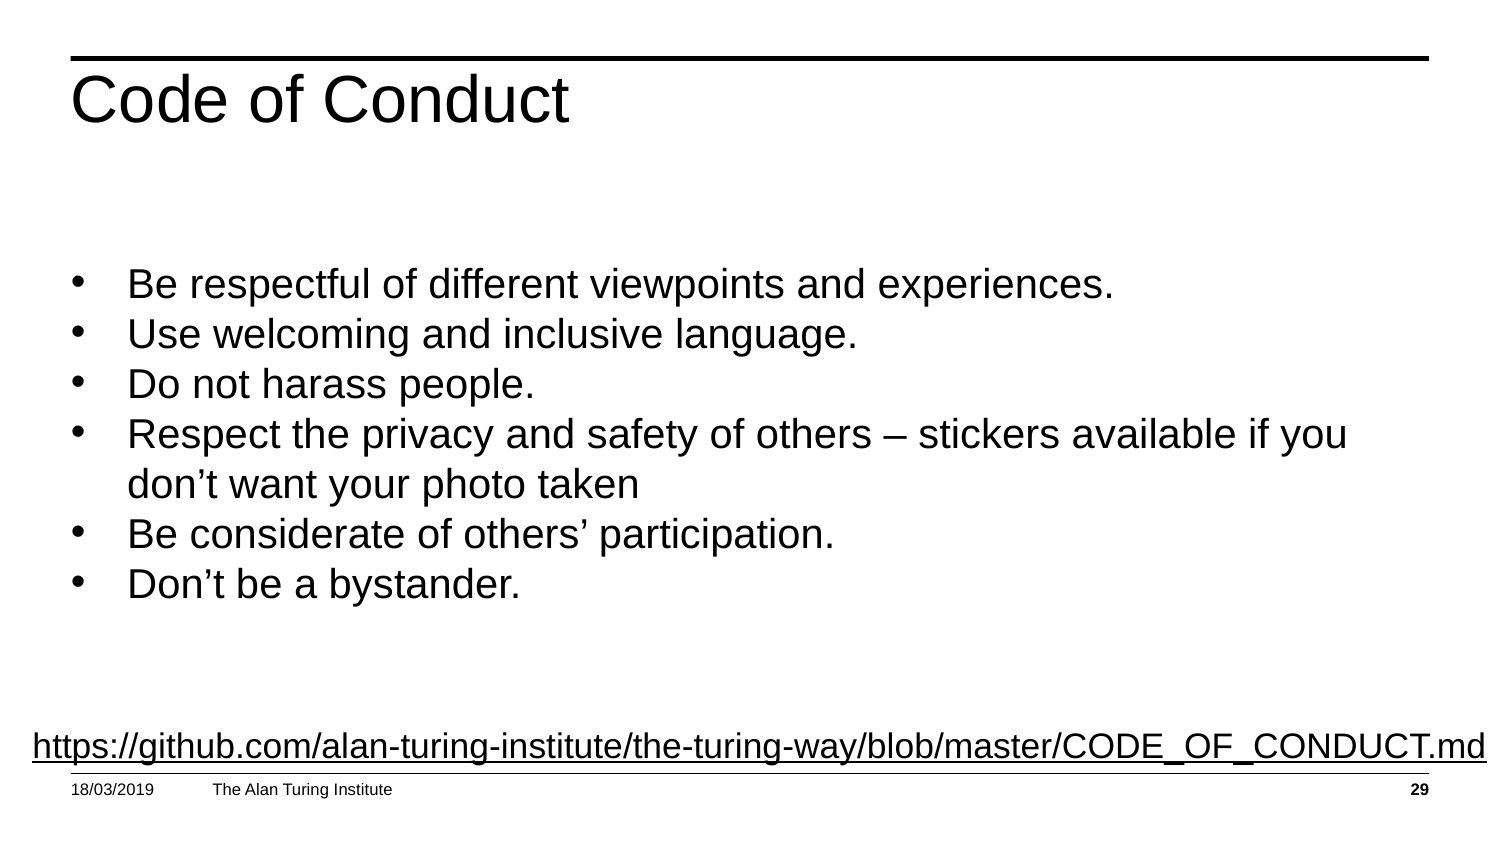

# Code of Conduct
Be respectful of different viewpoints and experiences.
Use welcoming and inclusive language.
Do not harass people.
Respect the privacy and safety of others – stickers available if you don’t want your photo taken
Be considerate of others’ participation.
Don’t be a bystander.

https://github.com/alan-turing-institute/the-turing-way/blob/master/CODE_OF_CONDUCT.md
18/03/2019
29